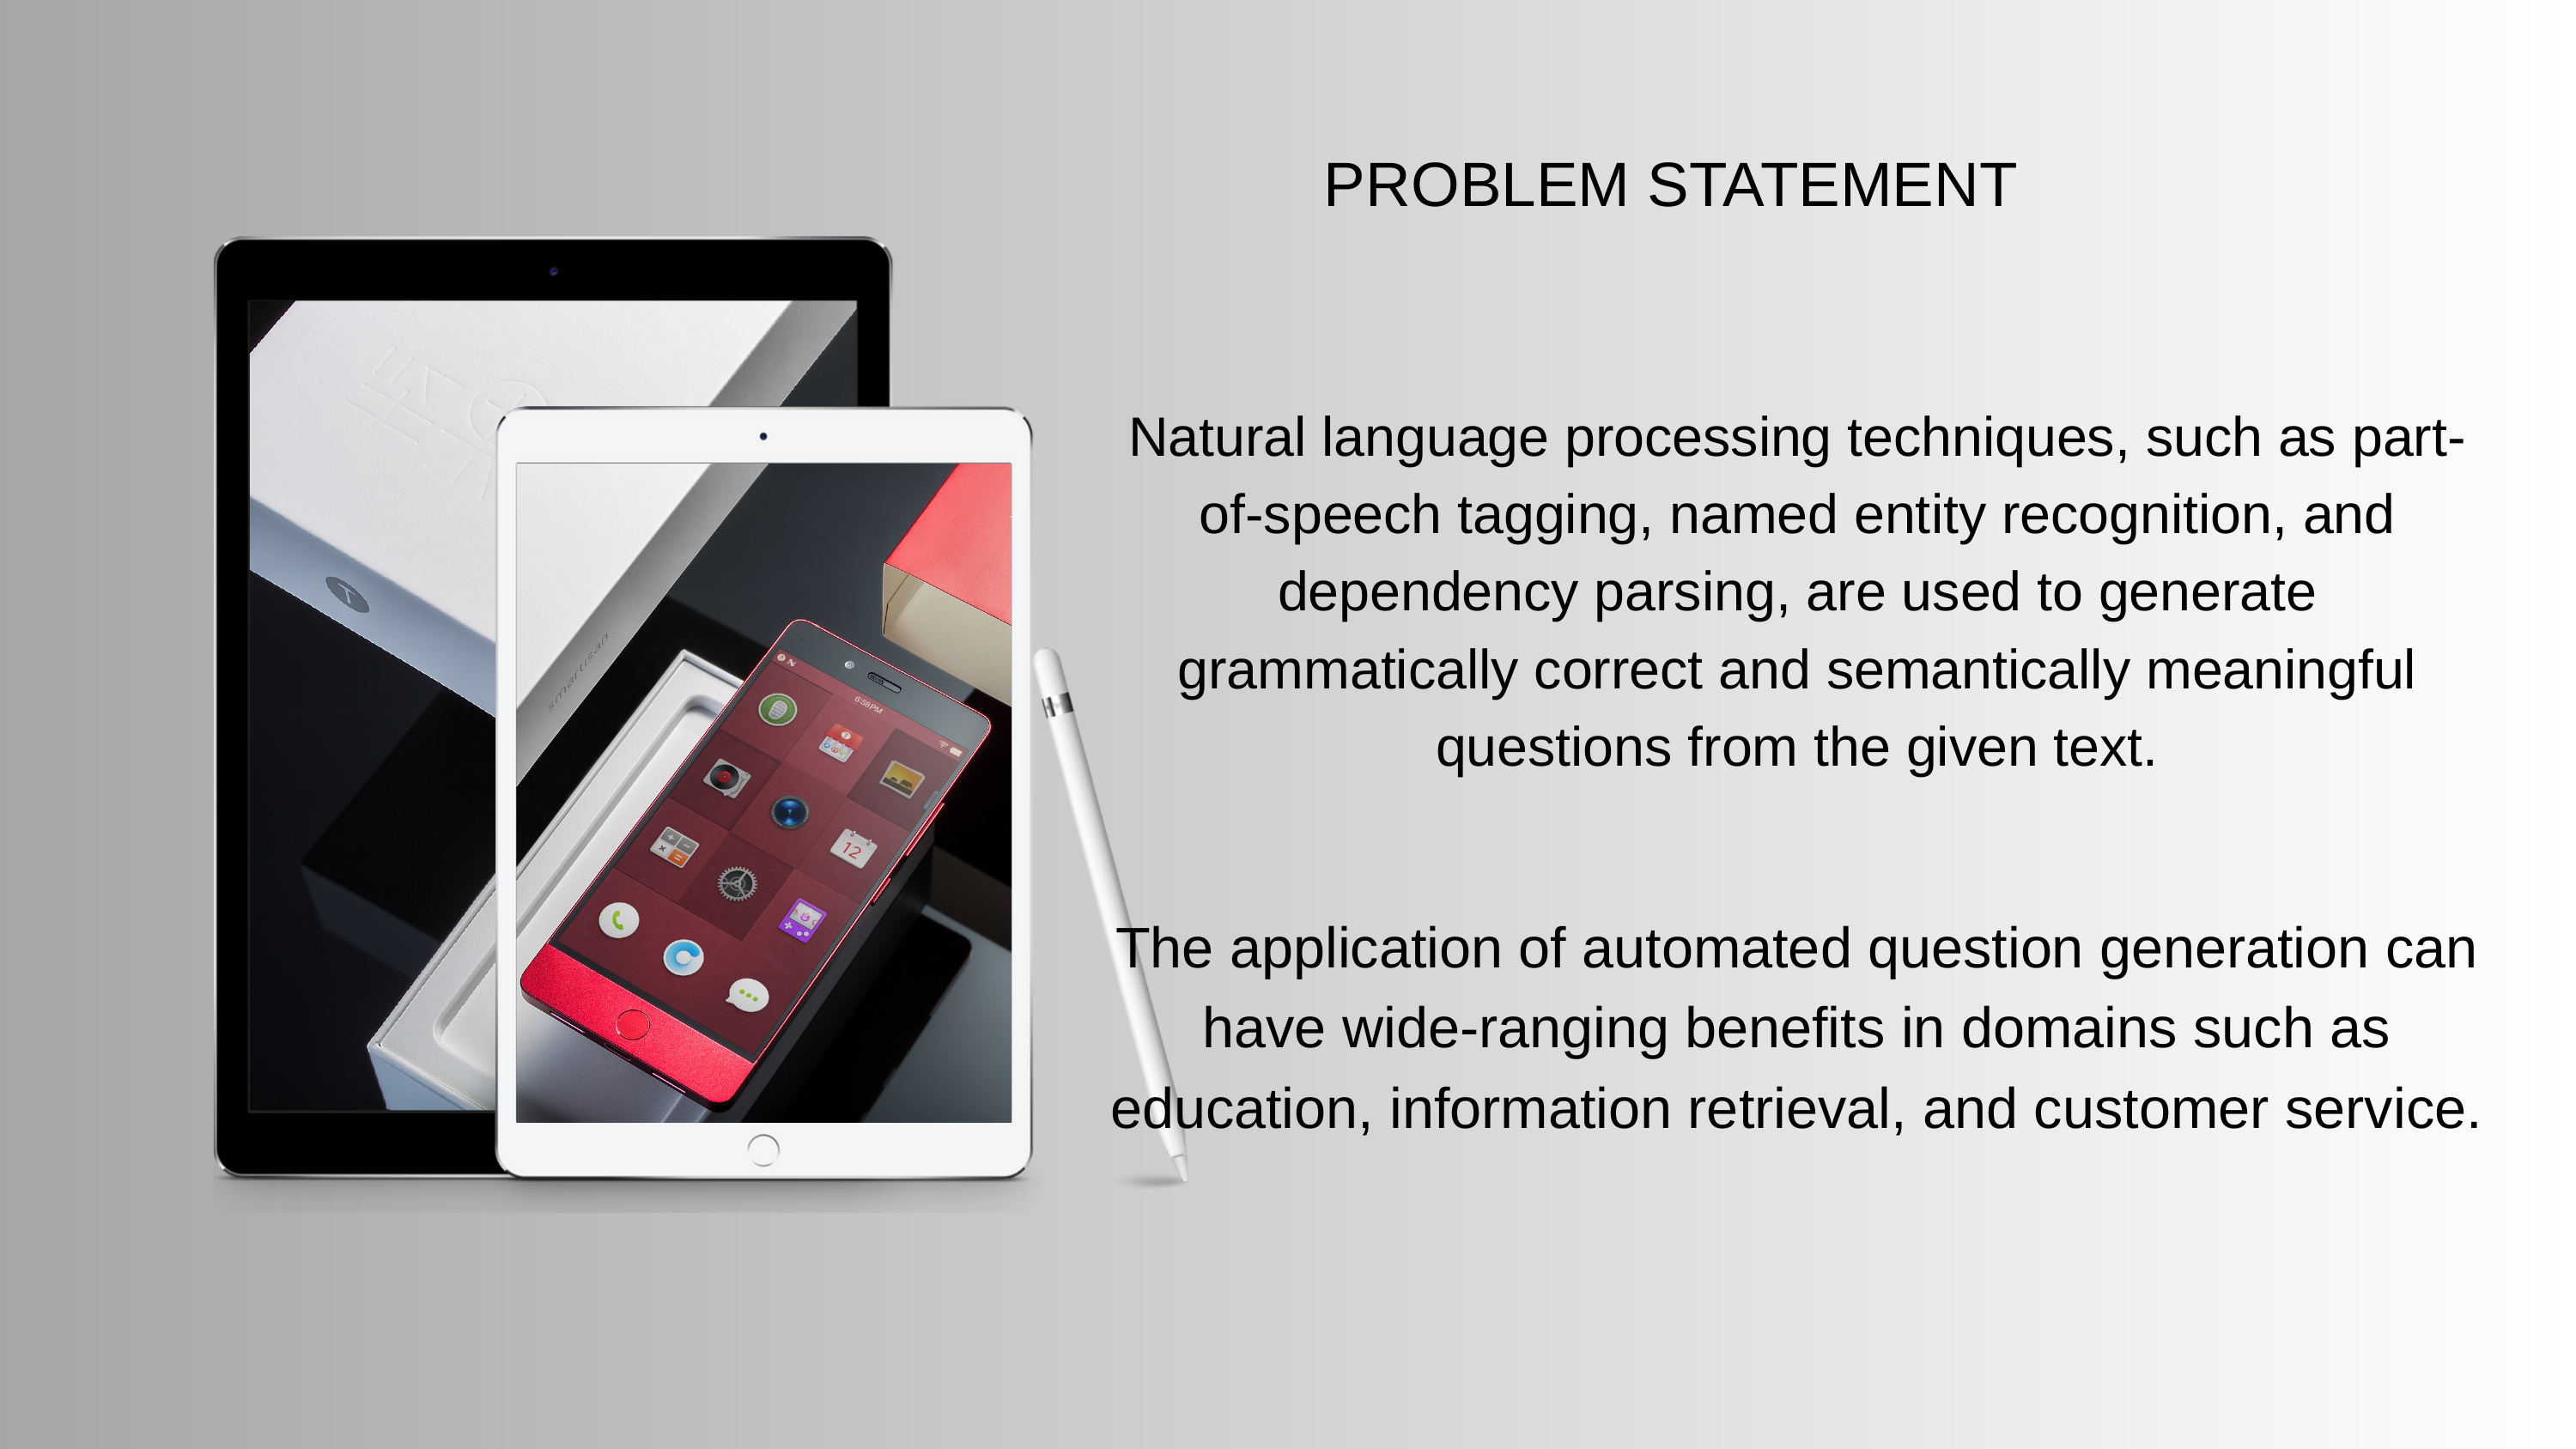

PROBLEM STATEMENT

Natural language processing techniques, such as part-of-speech tagging, named entity recognition, and dependency parsing, are used to generate grammatically correct and semantically meaningful questions from the given text.
The application of automated question generation can have wide-ranging benefits in domains such as education, information retrieval, and customer service.